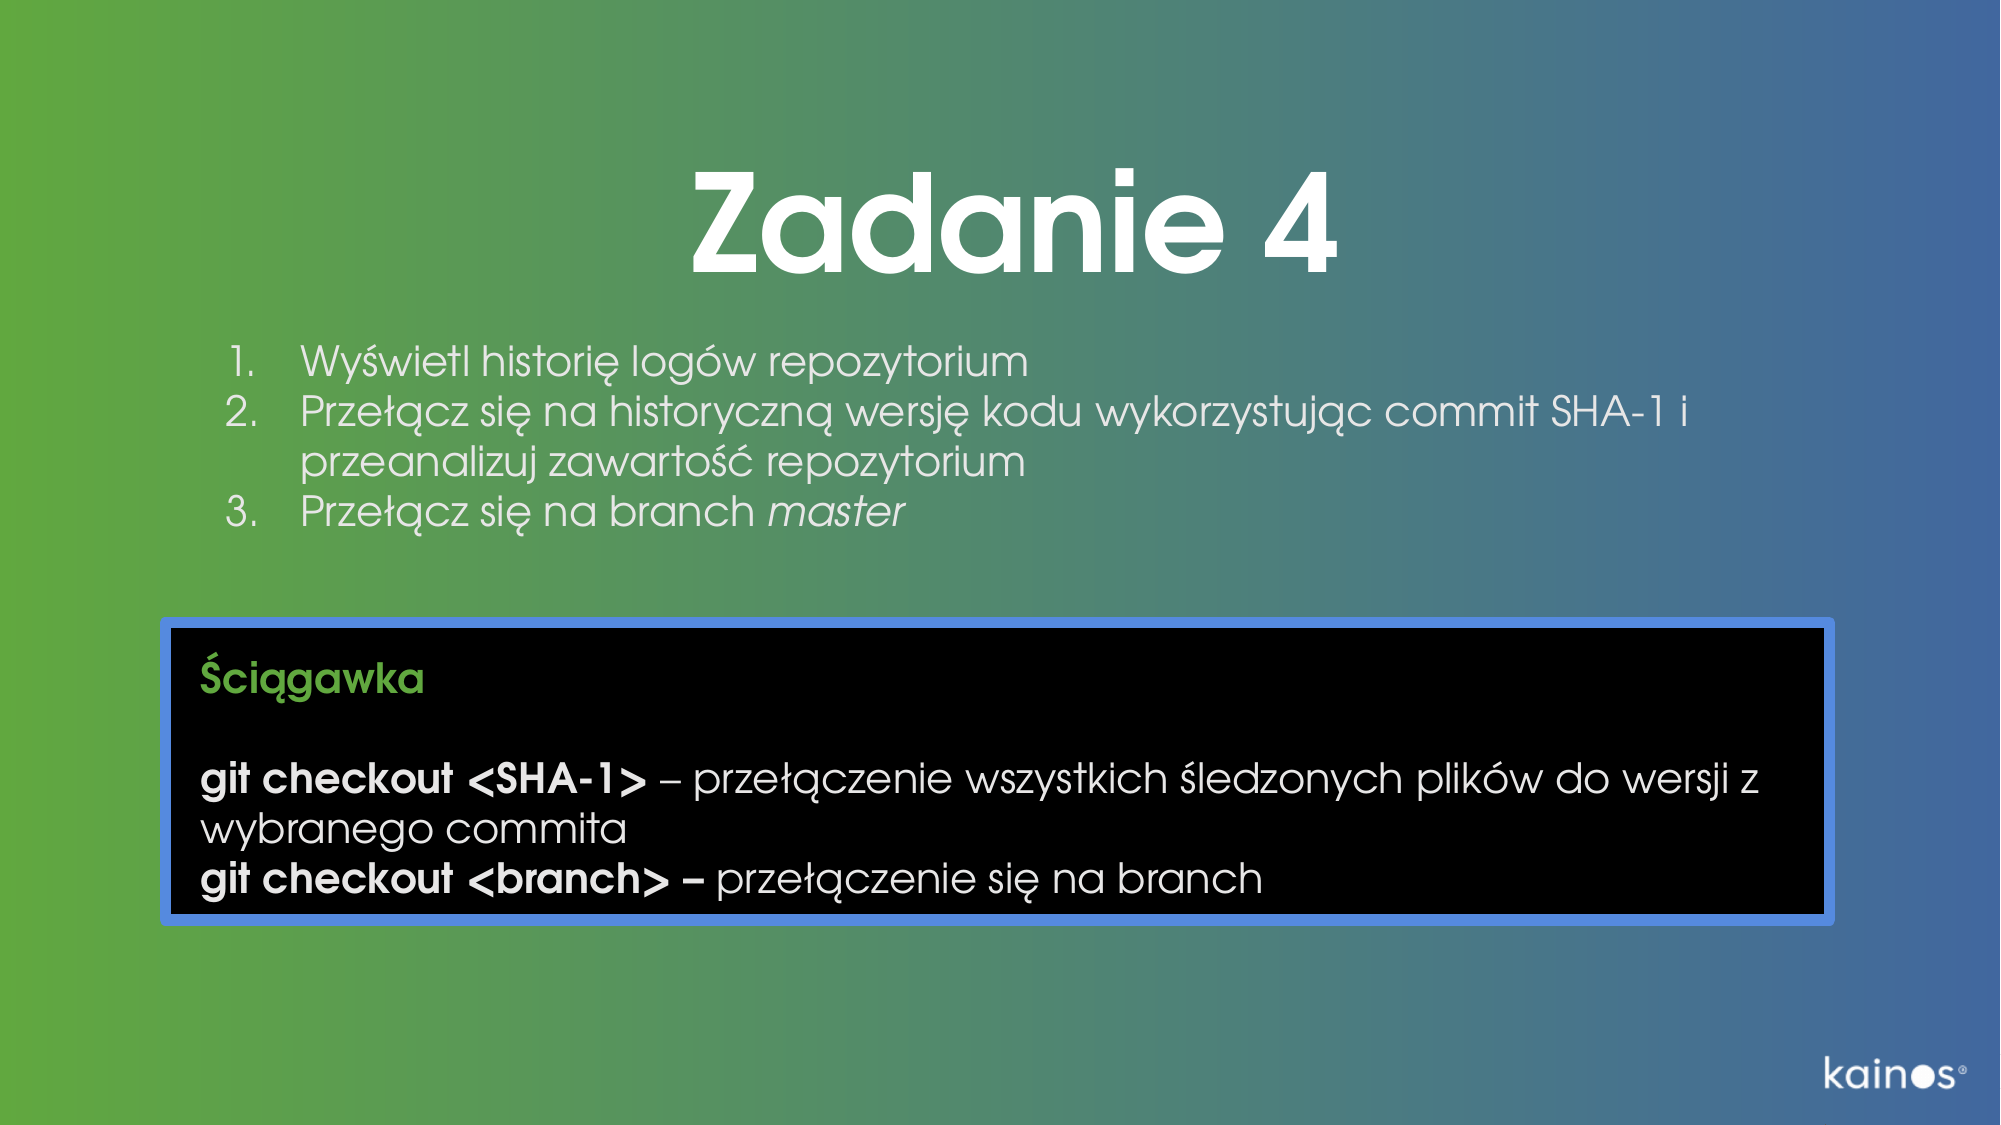

# Zadanie 4
Wyświetl historię logów repozytorium
Przełącz się na historyczną wersję kodu wykorzystując commit SHA-1 i przeanalizuj zawartość repozytorium
Przełącz się na branch master

Ściągawka

git checkout <SHA-1> – przełączenie wszystkich śledzonych plików do wersji z wybranego commita
git checkout <branch> – przełączenie się na branch